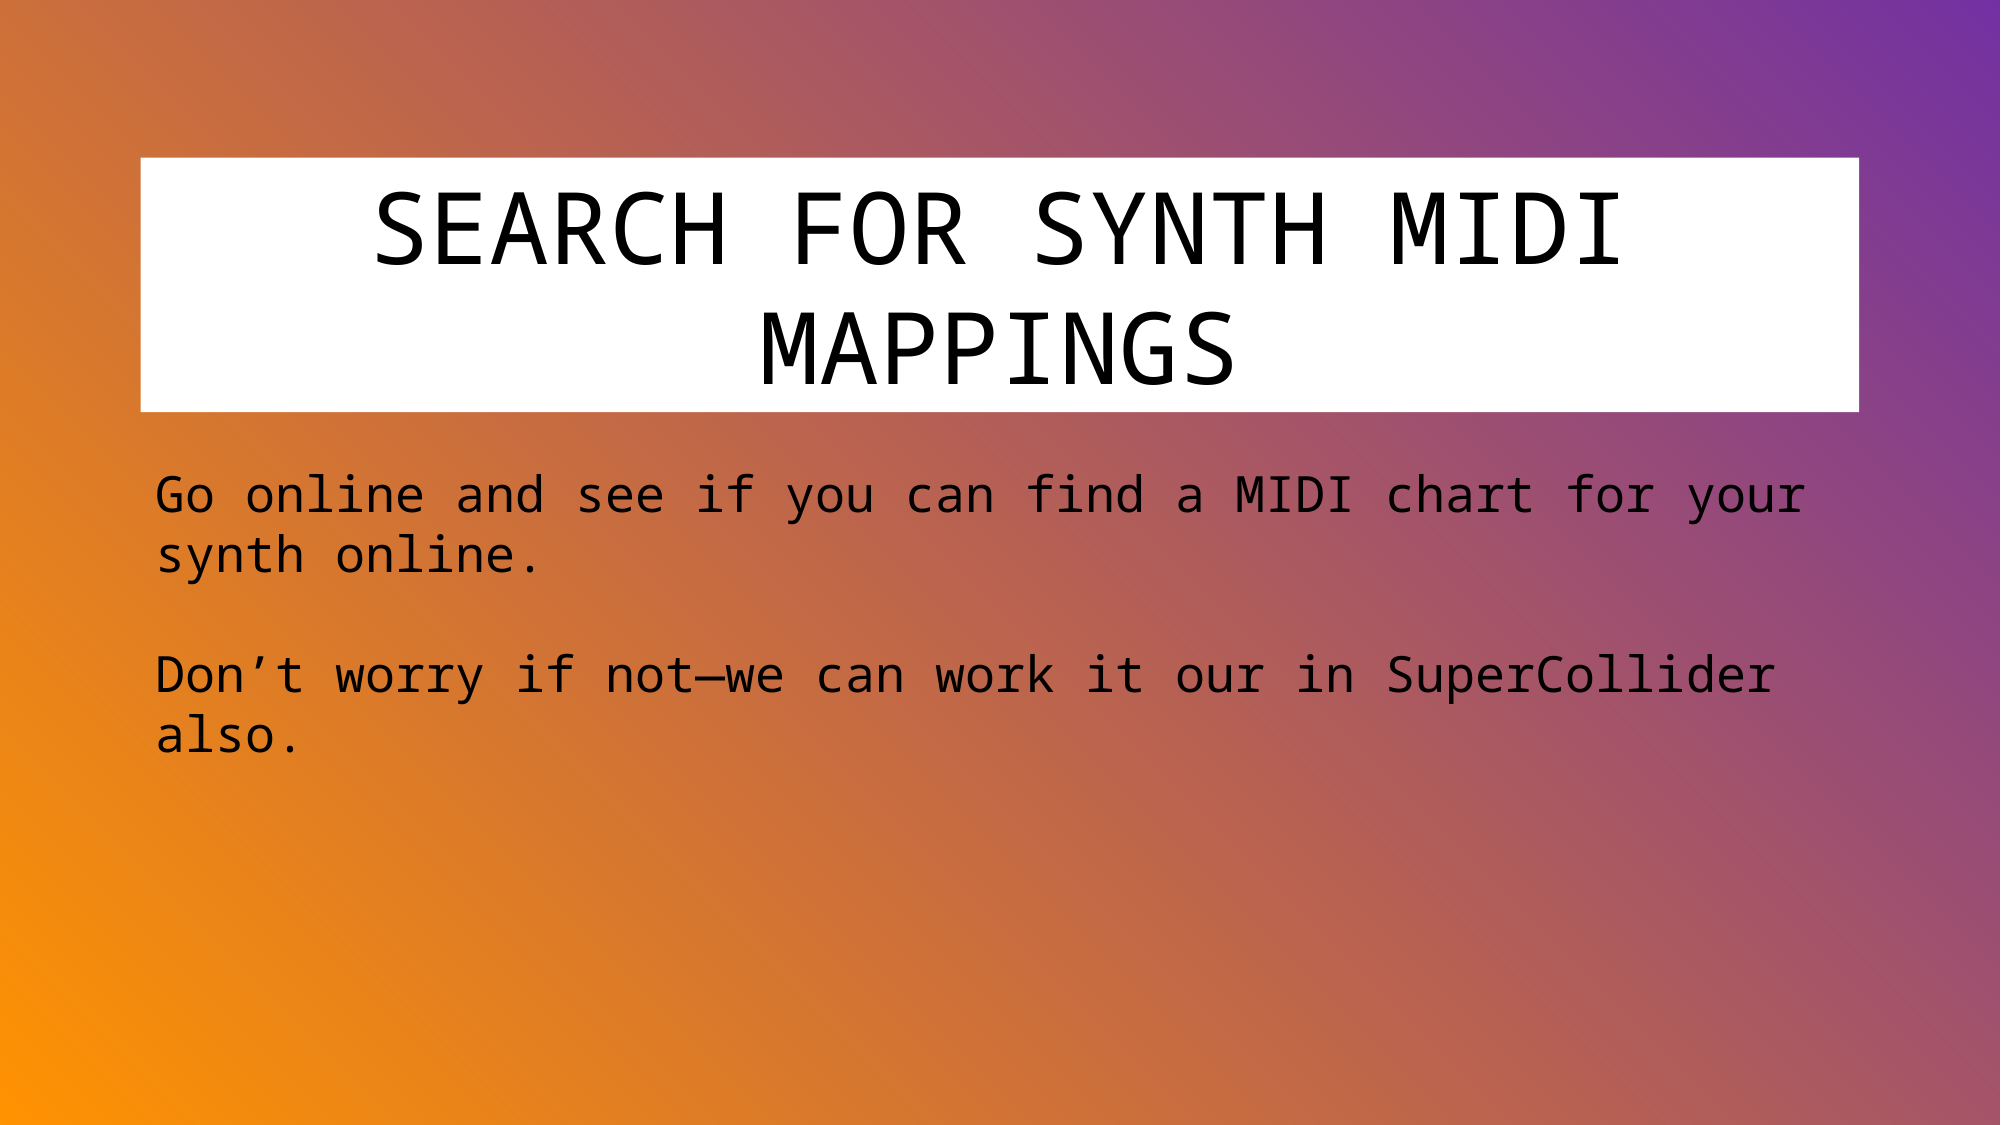

SEARCH FOR SYNTH MIDI MAPPINGS
Go online and see if you can find a MIDI chart for your synth online.

Don’t worry if not—we can work it our in SuperCollider also.